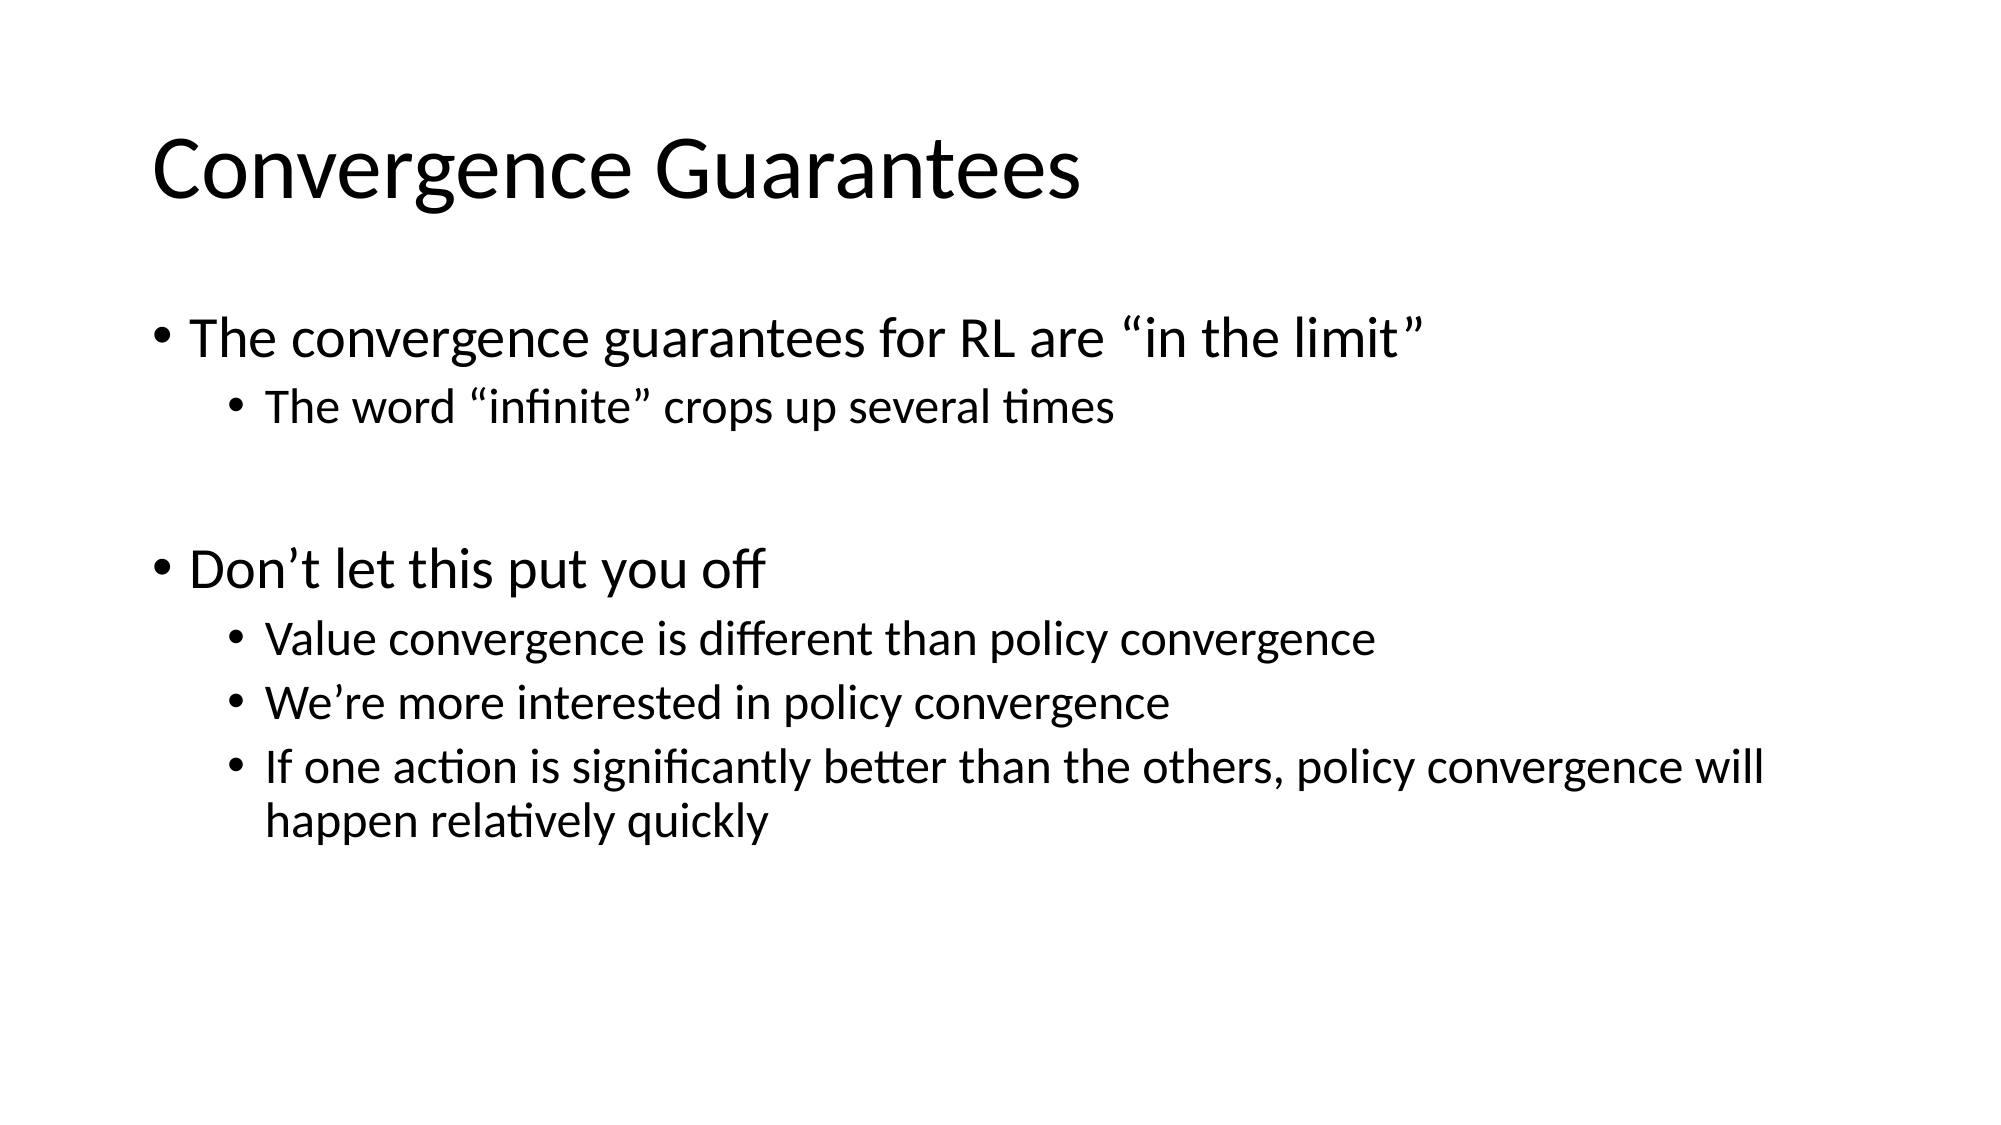

# Convergence Guarantees
The convergence guarantees for RL are “in the limit”
The word “infinite” crops up several times

Don’t let this put you off
Value convergence is different than policy convergence
We’re more interested in policy convergence
If one action is significantly better than the others, policy convergence will happen relatively quickly